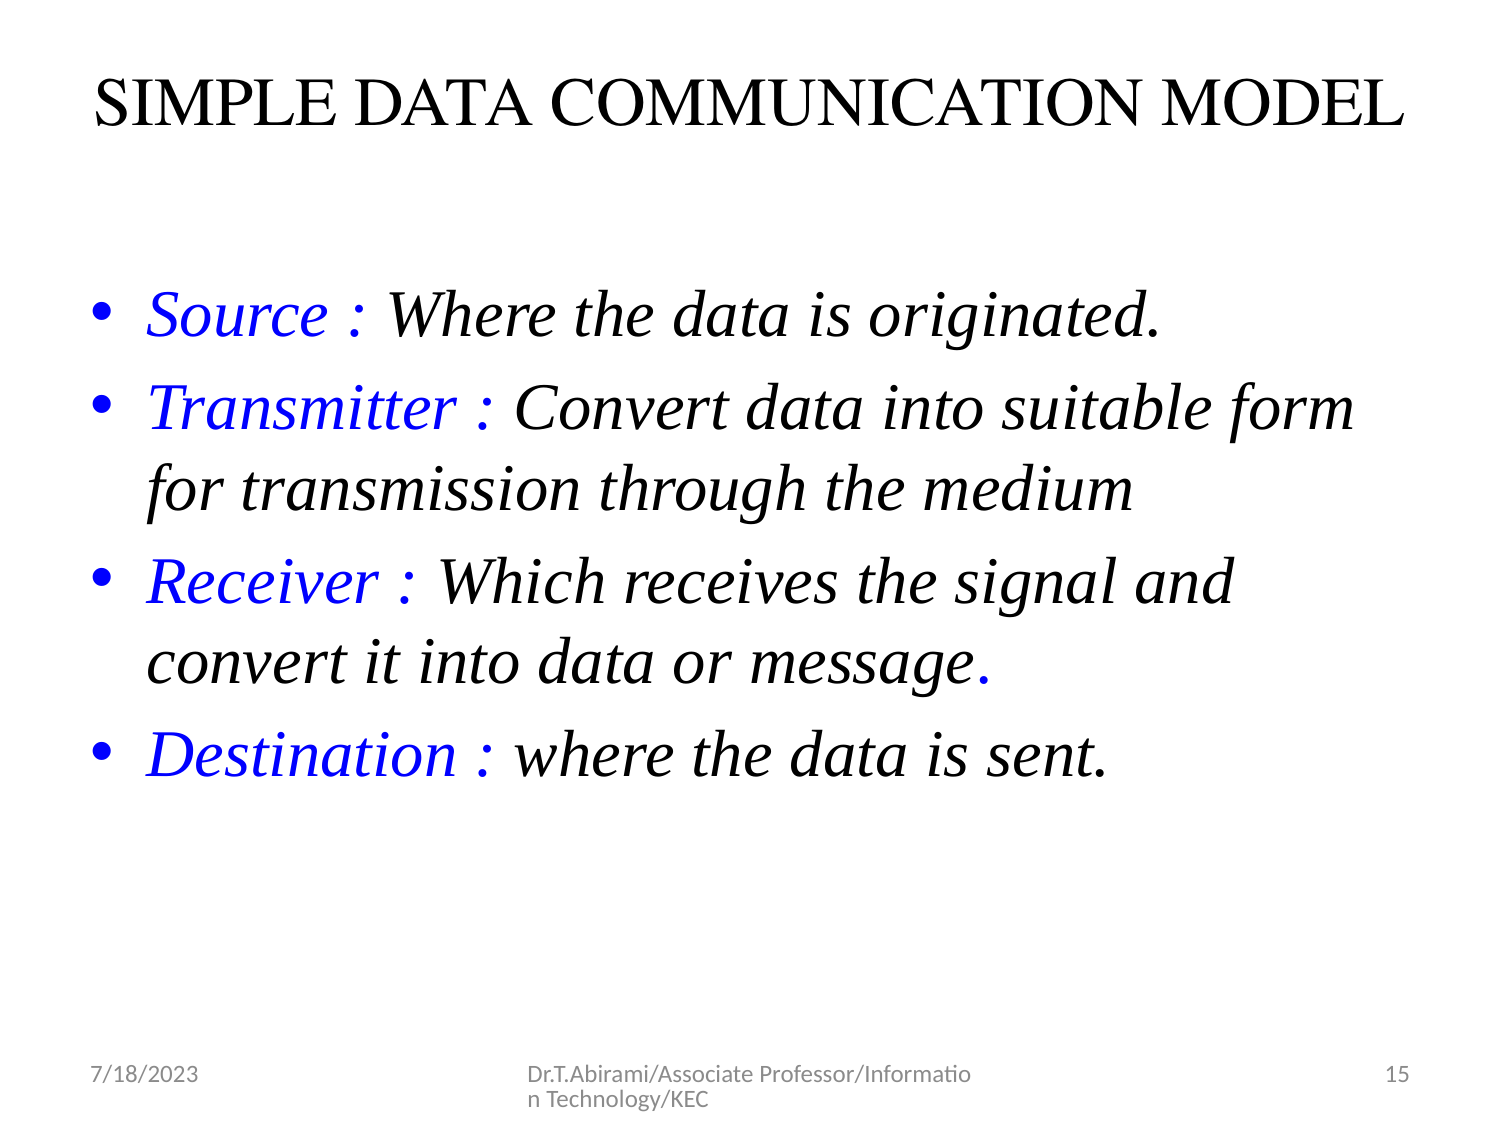

# SIMPLE DATA COMMUNICATION MODEL
Source : Where the data is originated.
Transmitter : Convert data into suitable form for transmission through the medium
Receiver : Which receives the signal and convert it into data or message.
Destination : where the data is sent.

7/18/2023
Dr.T.Abirami/Associate Professor/Information Technology/KEC
15